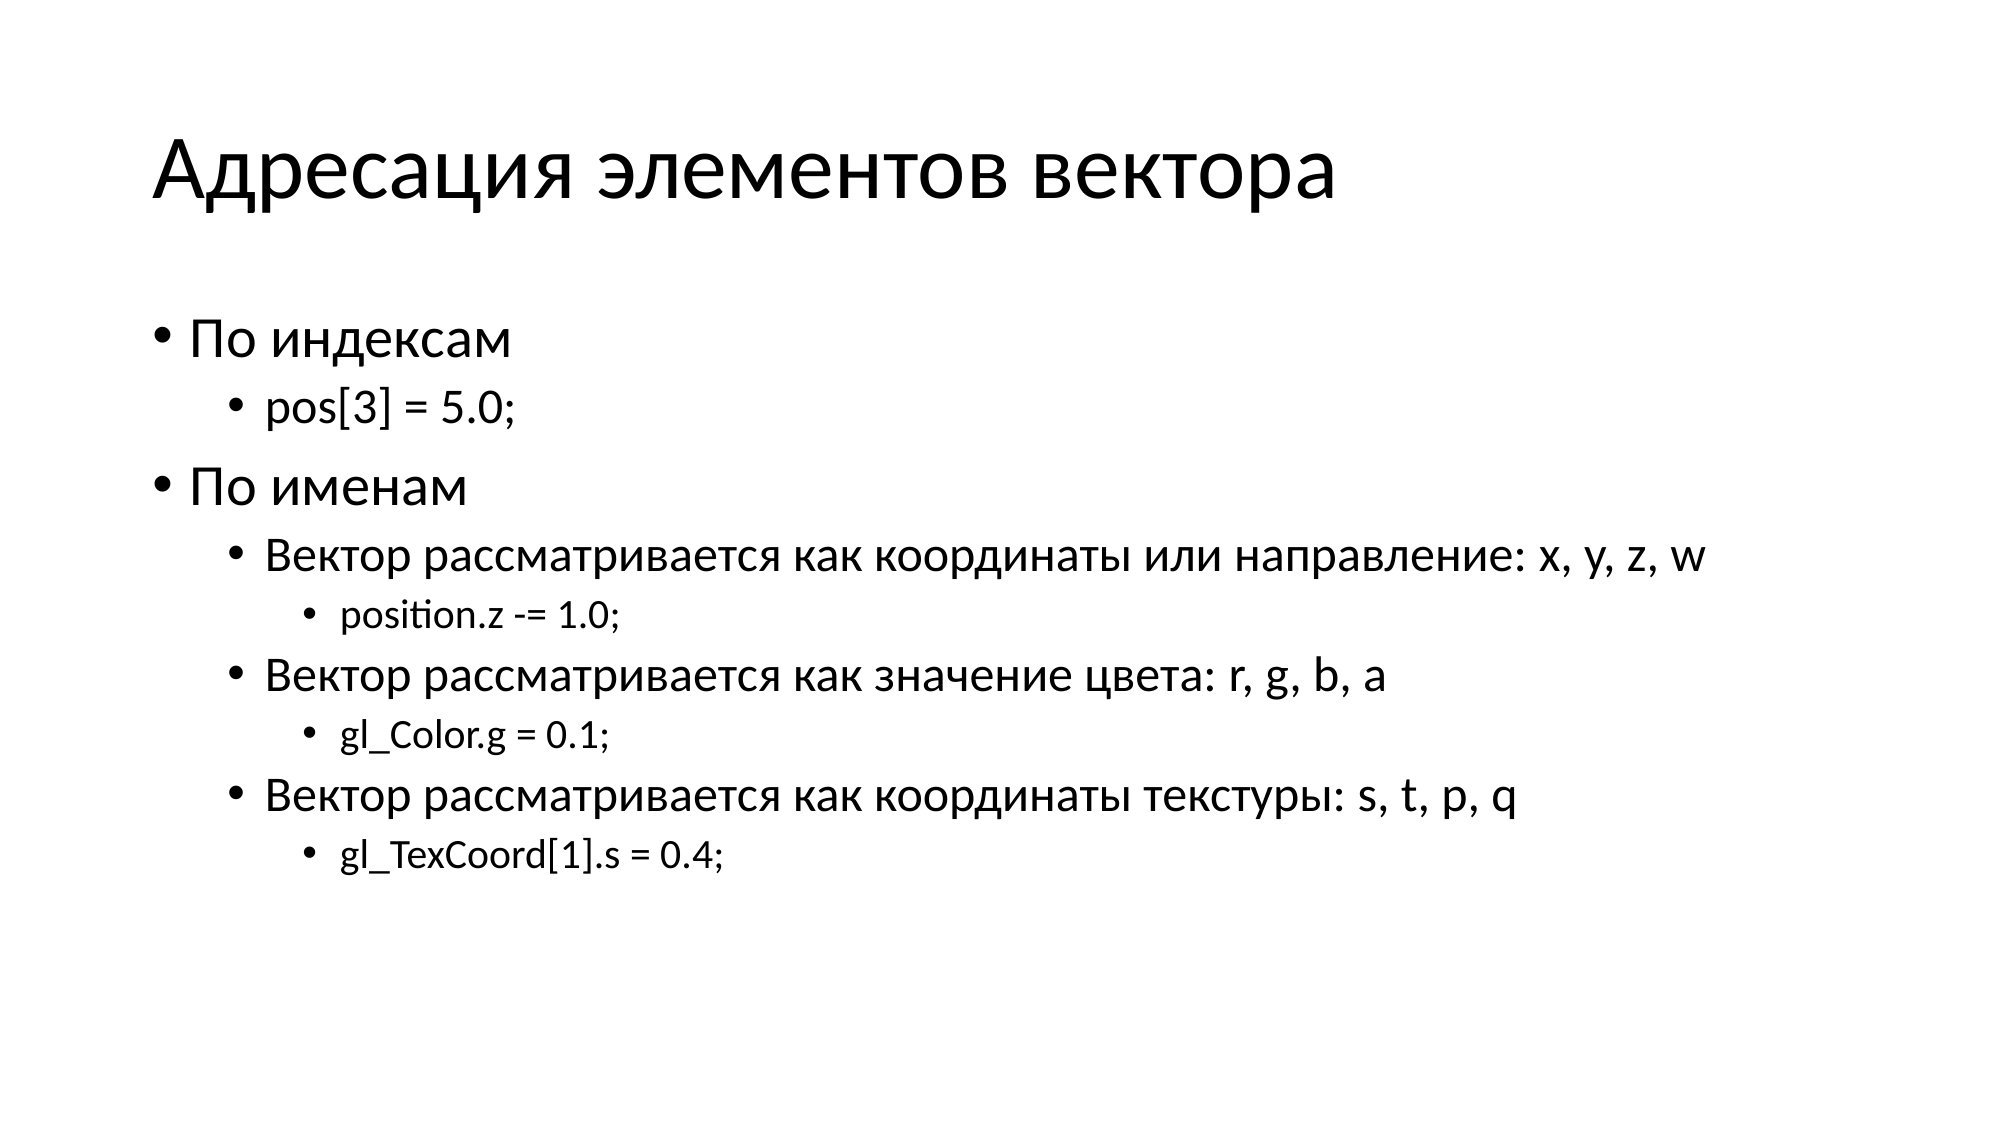

# Адресация элементов вектора
По индексам
pos[3] = 5.0;
По именам
Вектор рассматривается как координаты или направление: x, y, z, w
position.z -= 1.0;
Вектор рассматривается как значение цвета: r, g, b, a
gl_Color.g = 0.1;
Вектор рассматривается как координаты текстуры: s, t, p, q
gl_TexCoord[1].s = 0.4;